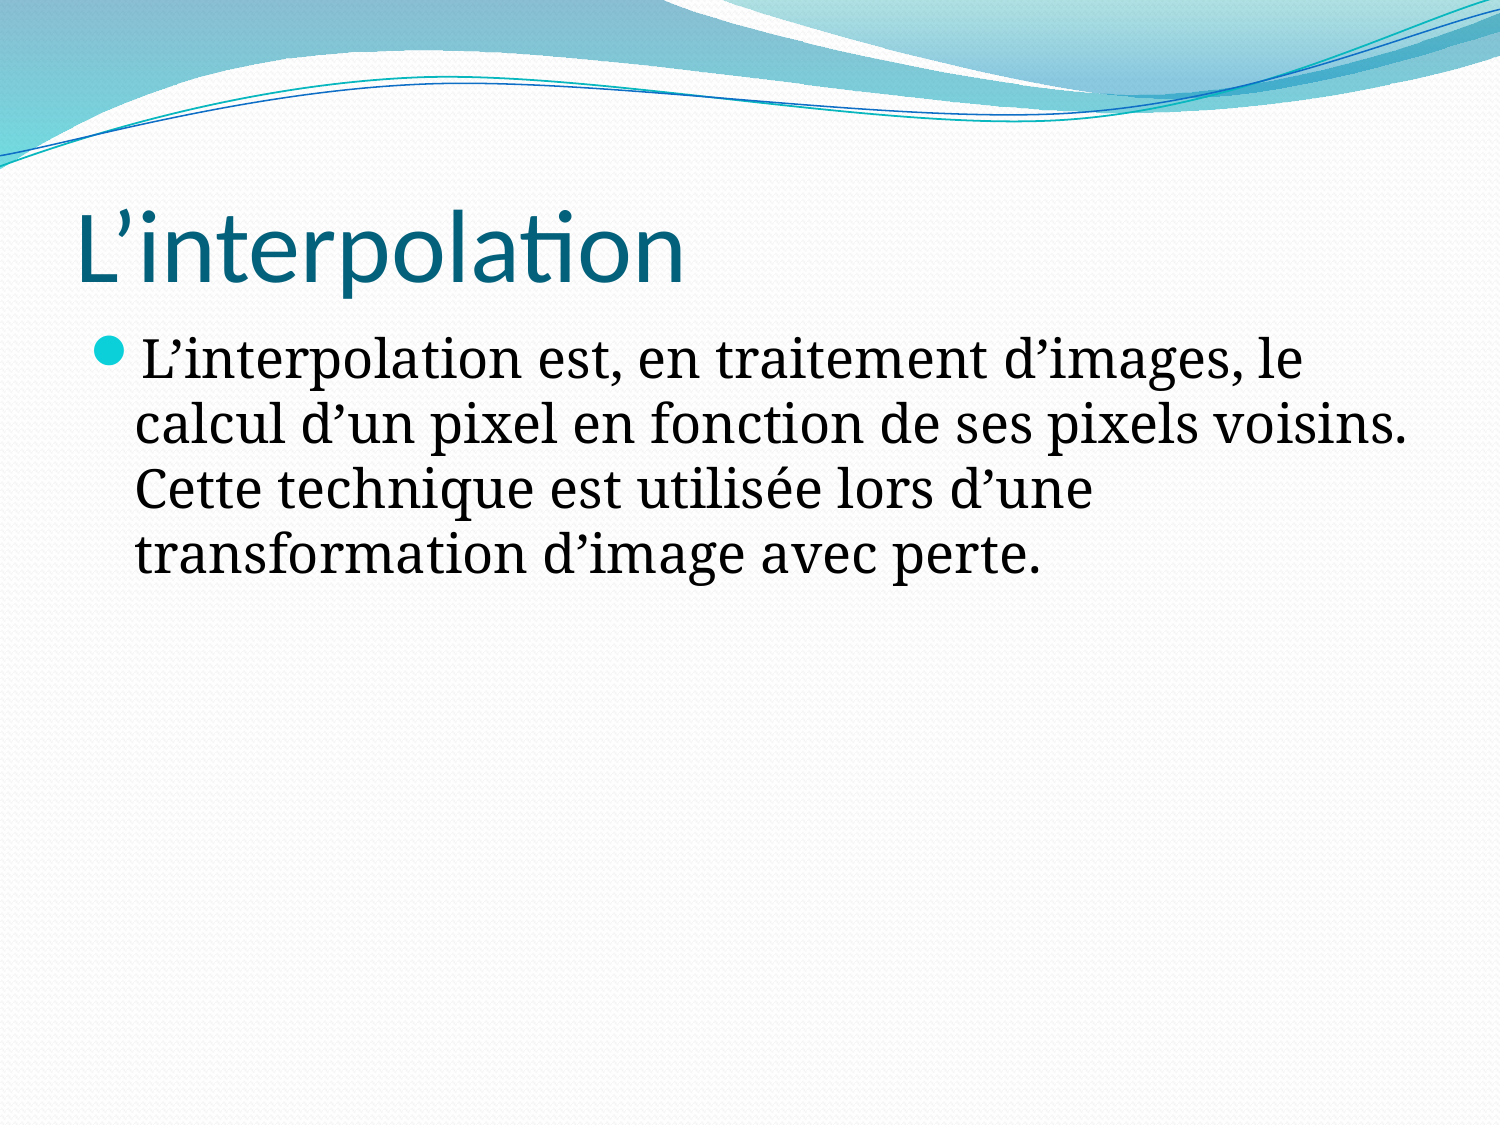

# L’interpolation
L’interpolation est, en traitement d’images, le calcul d’un pixel en fonction de ses pixels voisins. Cette technique est utilisée lors d’une transformation d’image avec perte.